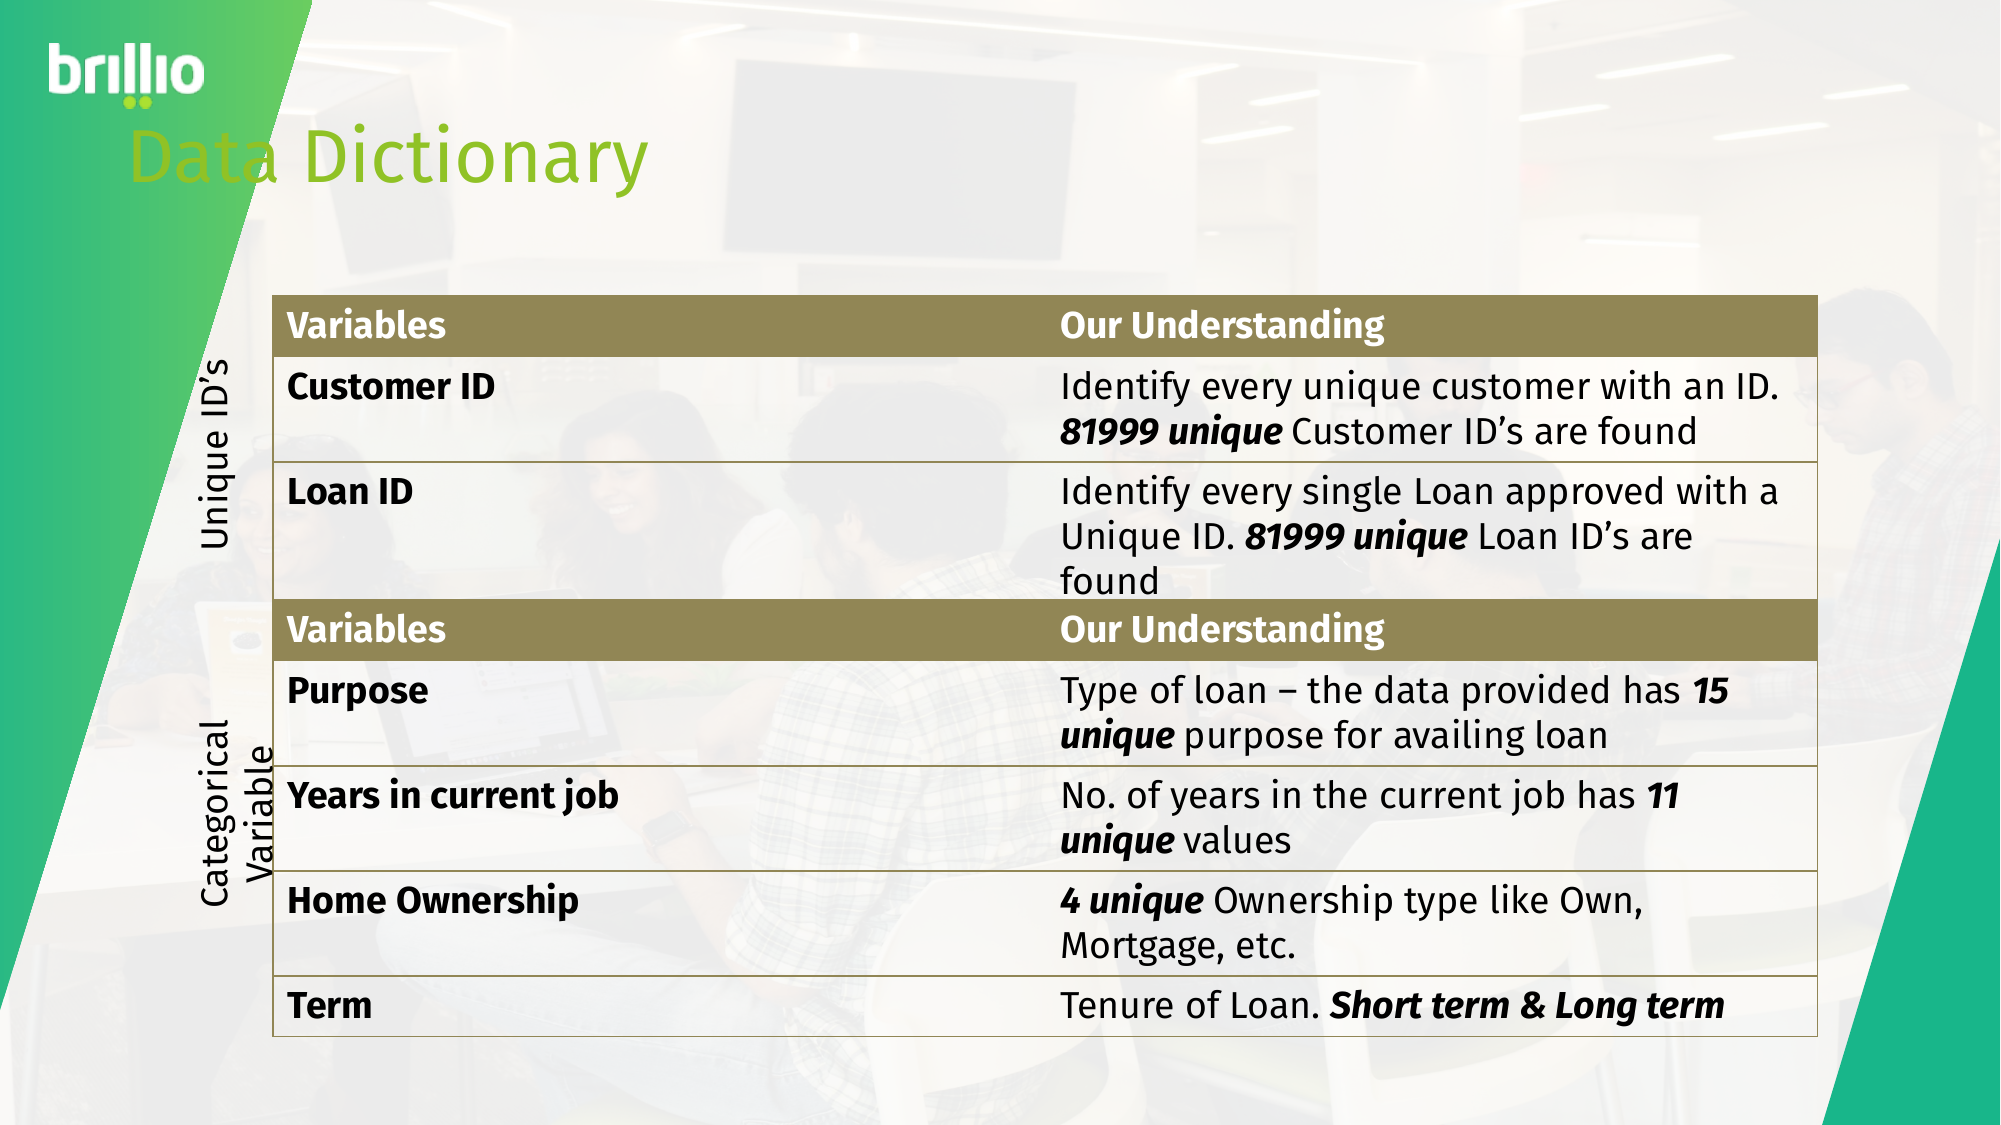

# Data Dictionary
| Variables | Our Understanding |
| --- | --- |
| Customer ID | Identify every unique customer with an ID. 81999 unique Customer ID’s are found |
| Loan ID | Identify every single Loan approved with a Unique ID. 81999 unique Loan ID’s are found |
Unique ID’s
| Variables | Our Understanding |
| --- | --- |
| Purpose | Type of loan – the data provided has 15 unique purpose for availing loan |
| Years in current job | No. of years in the current job has 11 unique values |
| Home Ownership | 4 unique Ownership type like Own, Mortgage, etc. |
| Term | Tenure of Loan. Short term & Long term |
Categorical Variable